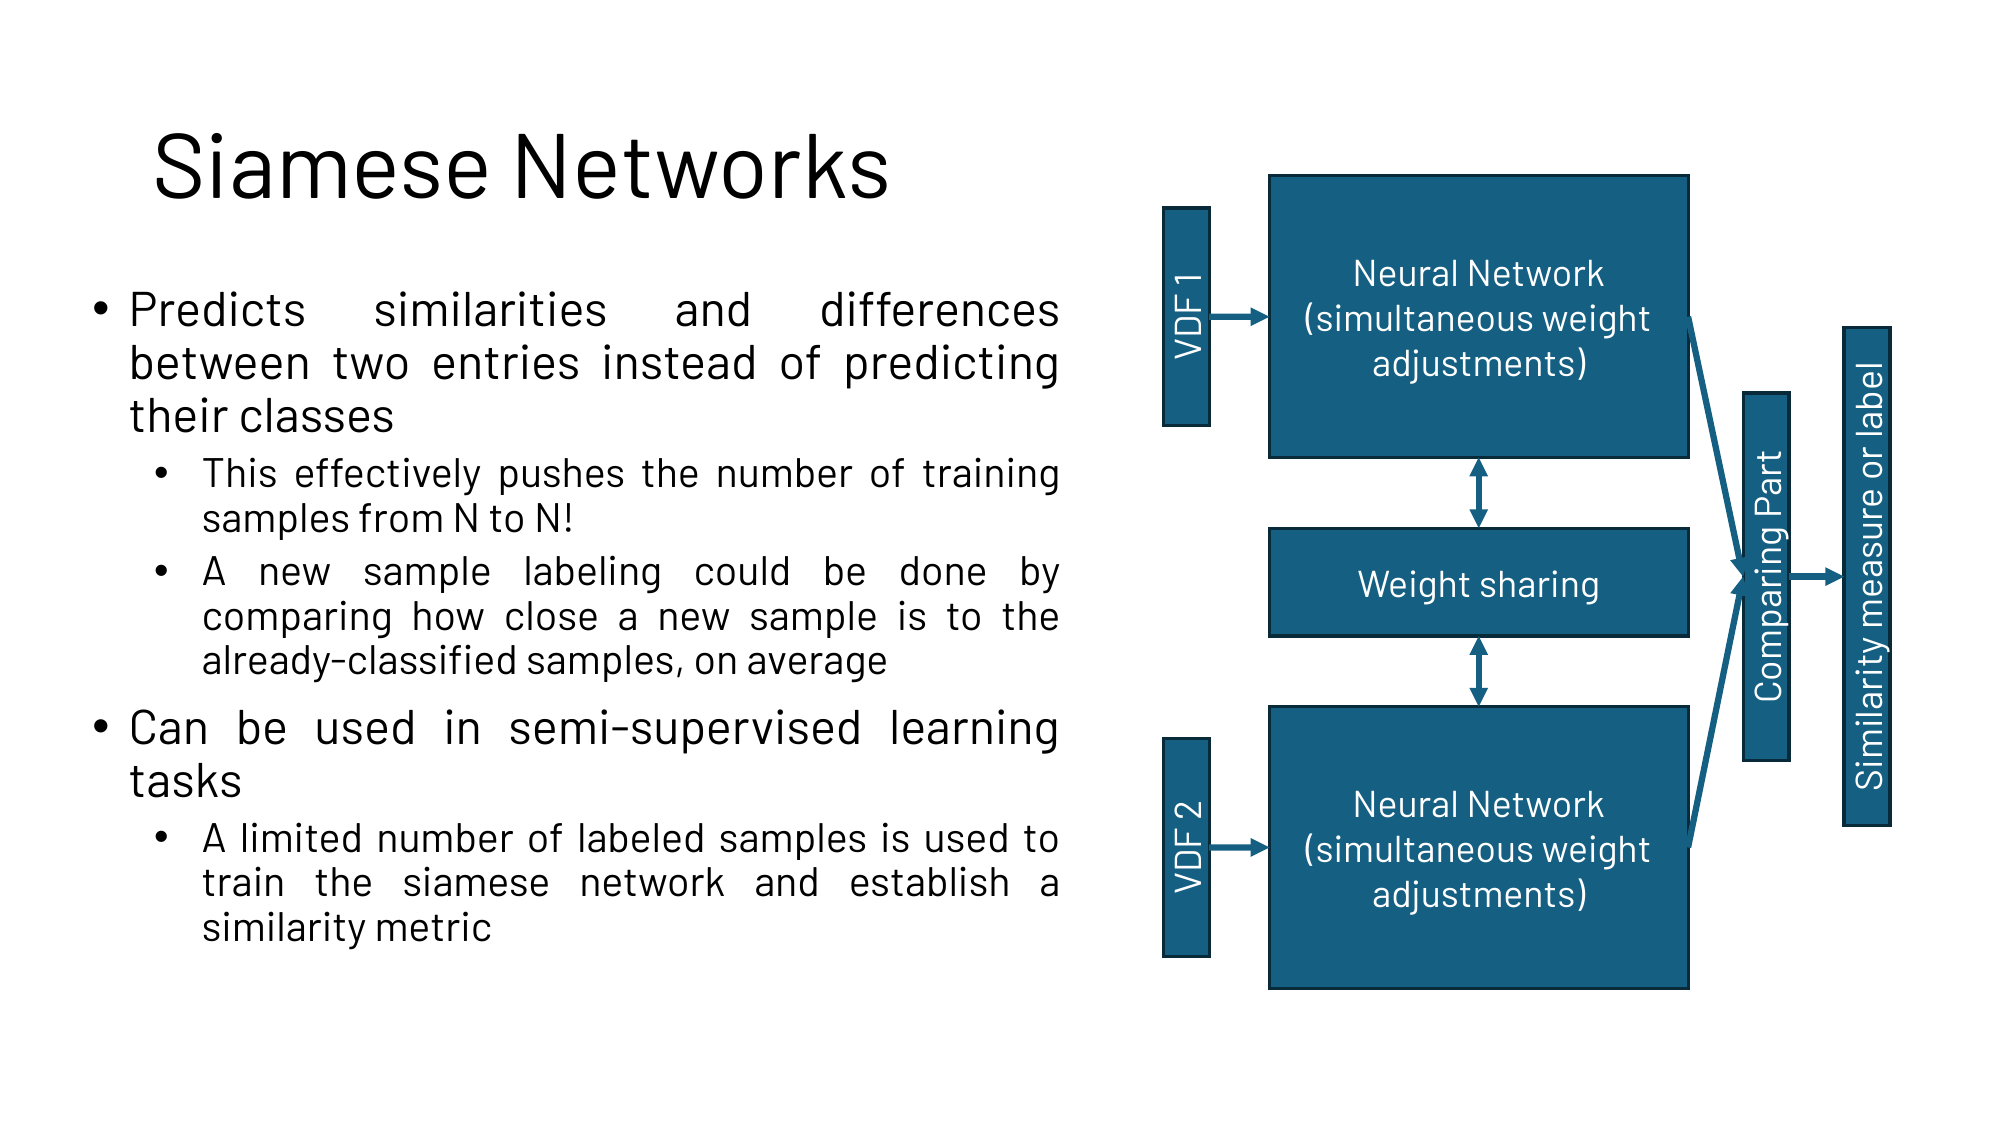

# Siamese Networks
Neural Network
(simultaneous weight adjustments)
Predicts similarities and differences between two entries instead of predicting their classes
This effectively pushes the number of training samples from N to N!
A new sample labeling could be done by comparing how close a new sample is to the already-classified samples, on average
Can be used in semi-supervised learning tasks
A limited number of labeled samples is used to train the siamese network and establish a similarity metric

VDF 1
Weight sharing
Similarity measure or label
Comparing Part
Neural Network (simultaneous weight adjustments)
VDF 2